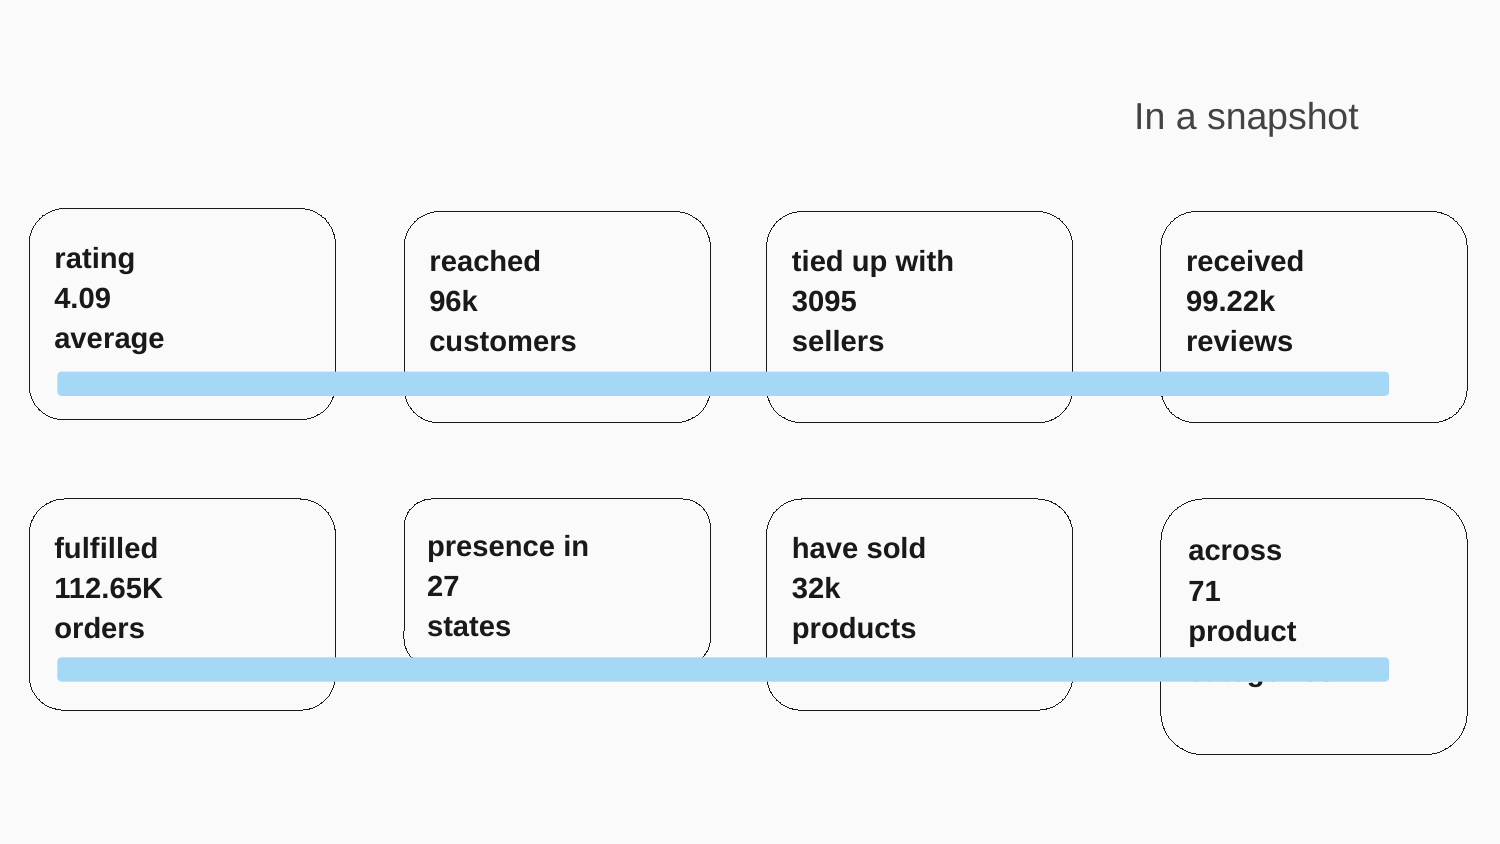

# In a snapshot
rating
4.09
average

reached
96k
customers

tied up with
3095
sellers

received
99.22k
reviews

fulfilled
112.65K
orders

presence in
27
states
have sold
32k
products

across
71
product categories